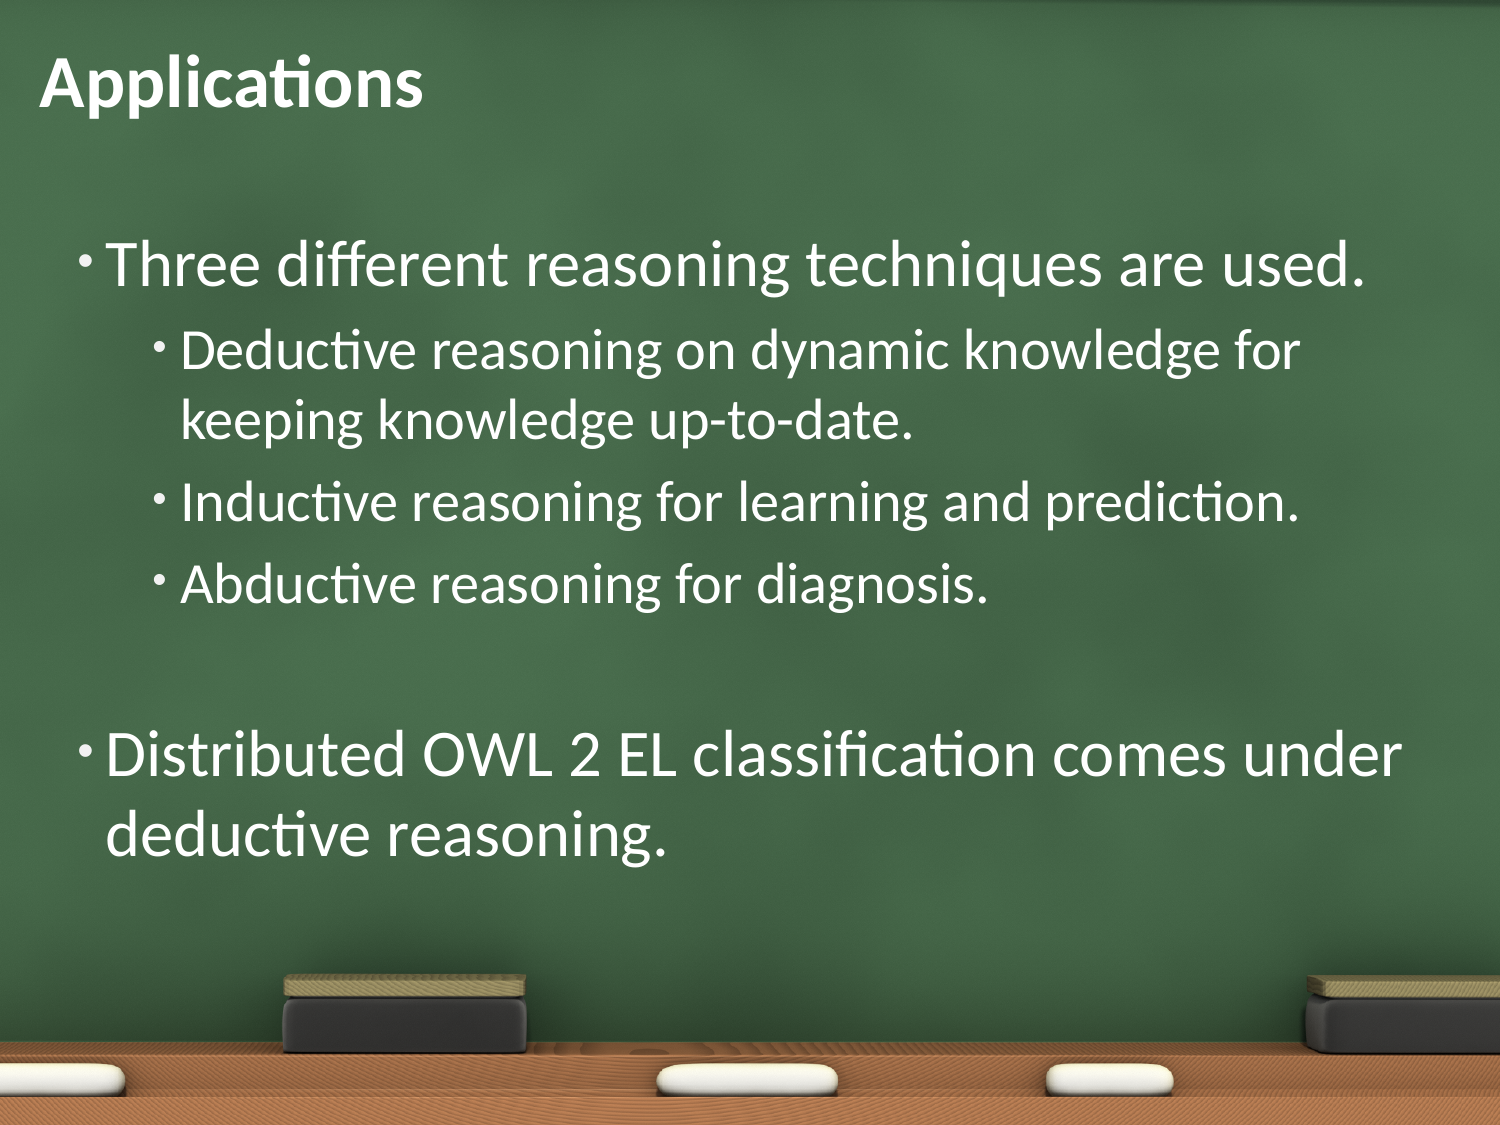

# Applications
Three different reasoning techniques are used.
Deductive reasoning on dynamic knowledge for keeping knowledge up-to-date.
Inductive reasoning for learning and prediction.
Abductive reasoning for diagnosis.

Distributed OWL 2 EL classification comes under  deductive reasoning.